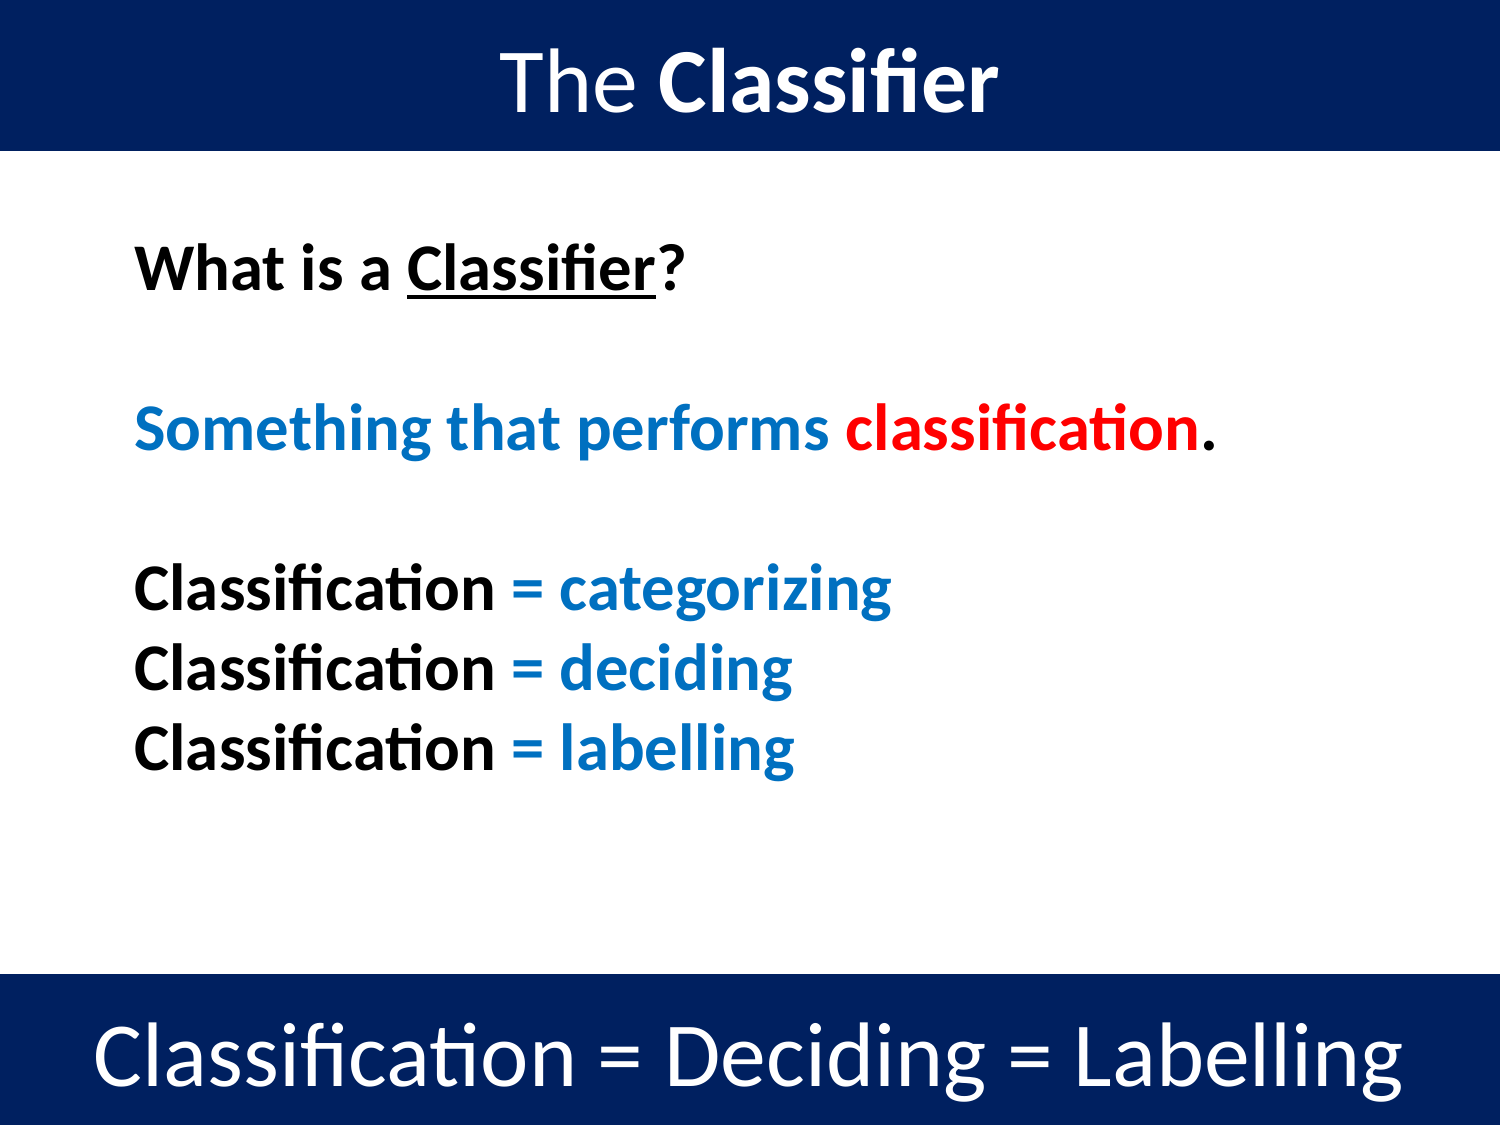

The Classifier
What is a Classifier?

Something that performs classification.

Classification = categorizing
Classification = deciding
Classification = labelling
Classification = Deciding = Labelling